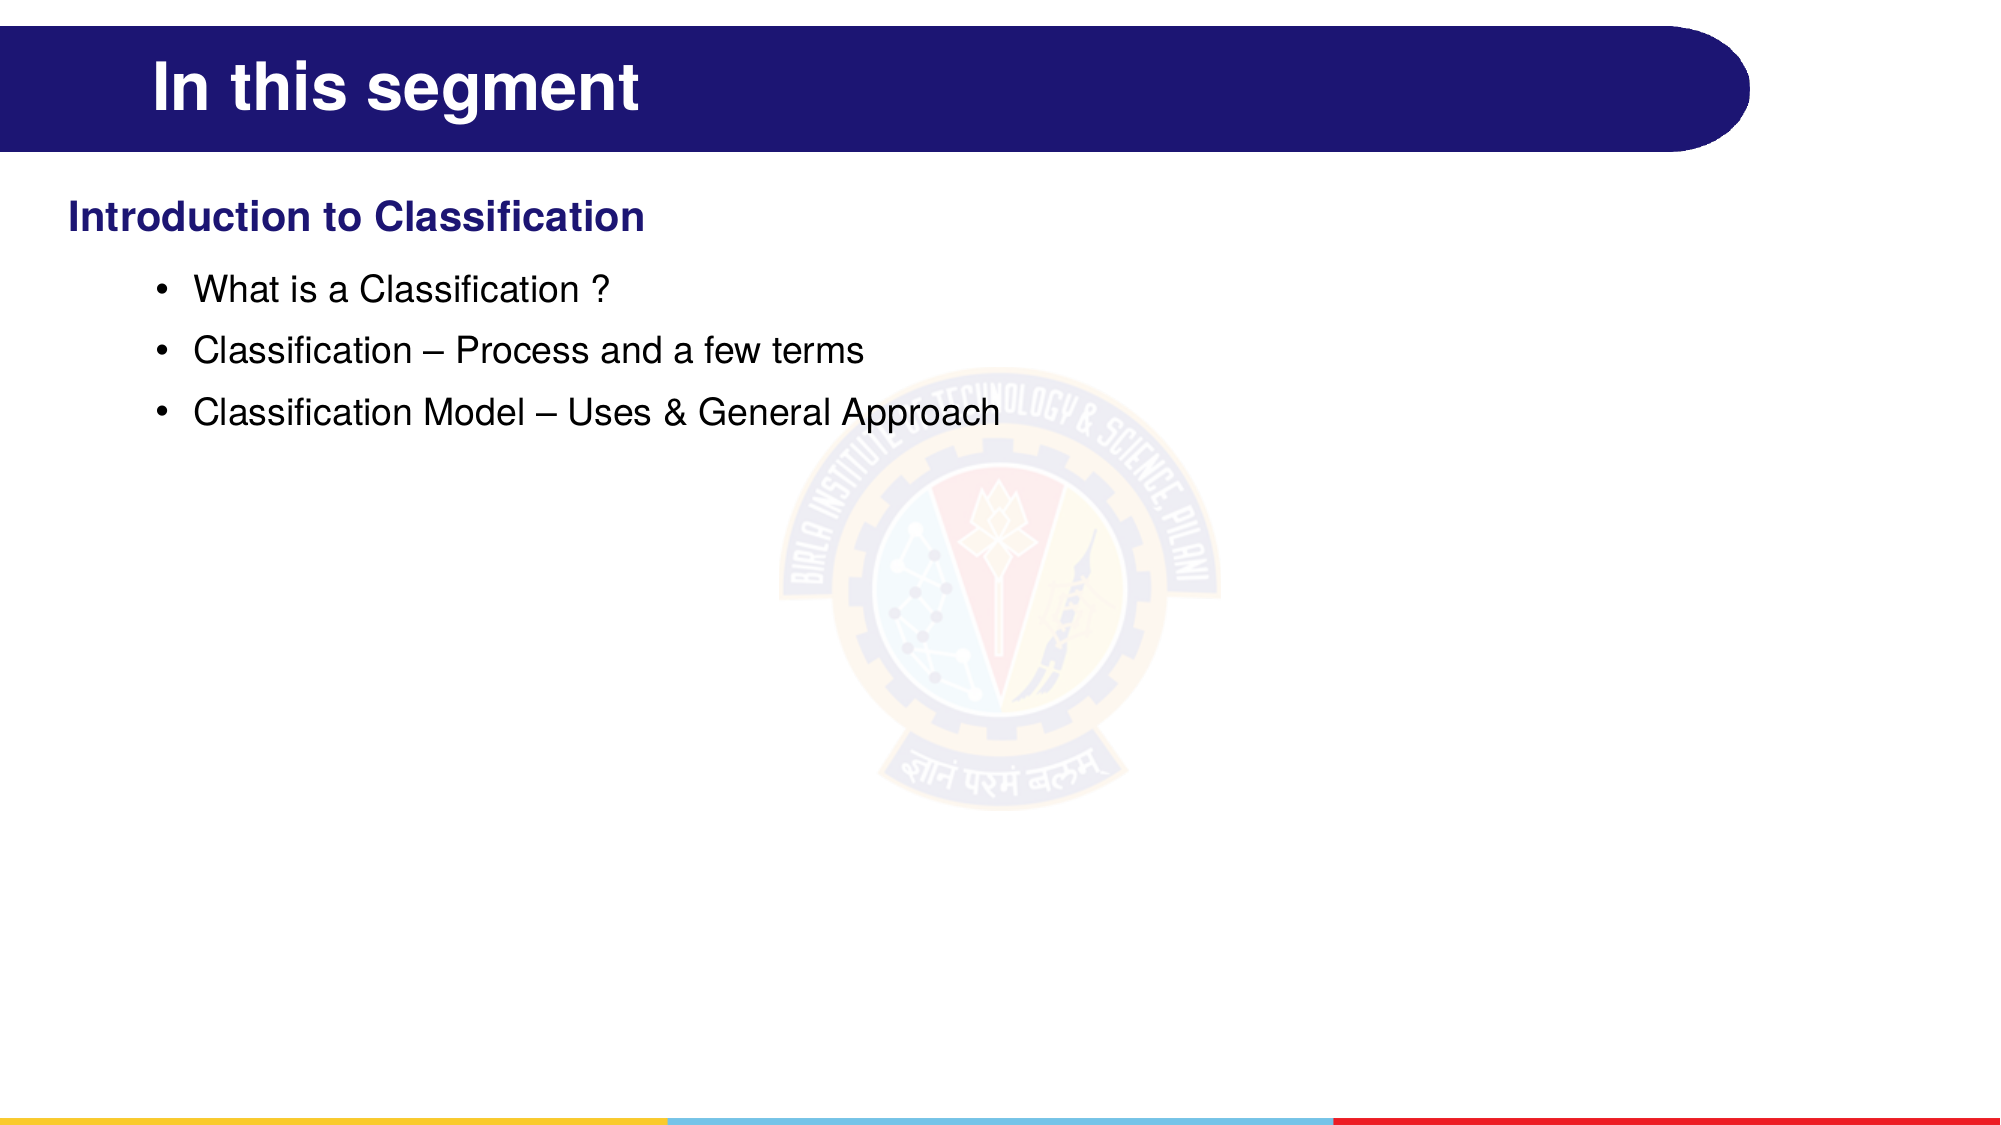

# In this segment
Introduction to Classification
What is a Classification ?
Classification – Process and a few terms
Classification Model – Uses & General Approach